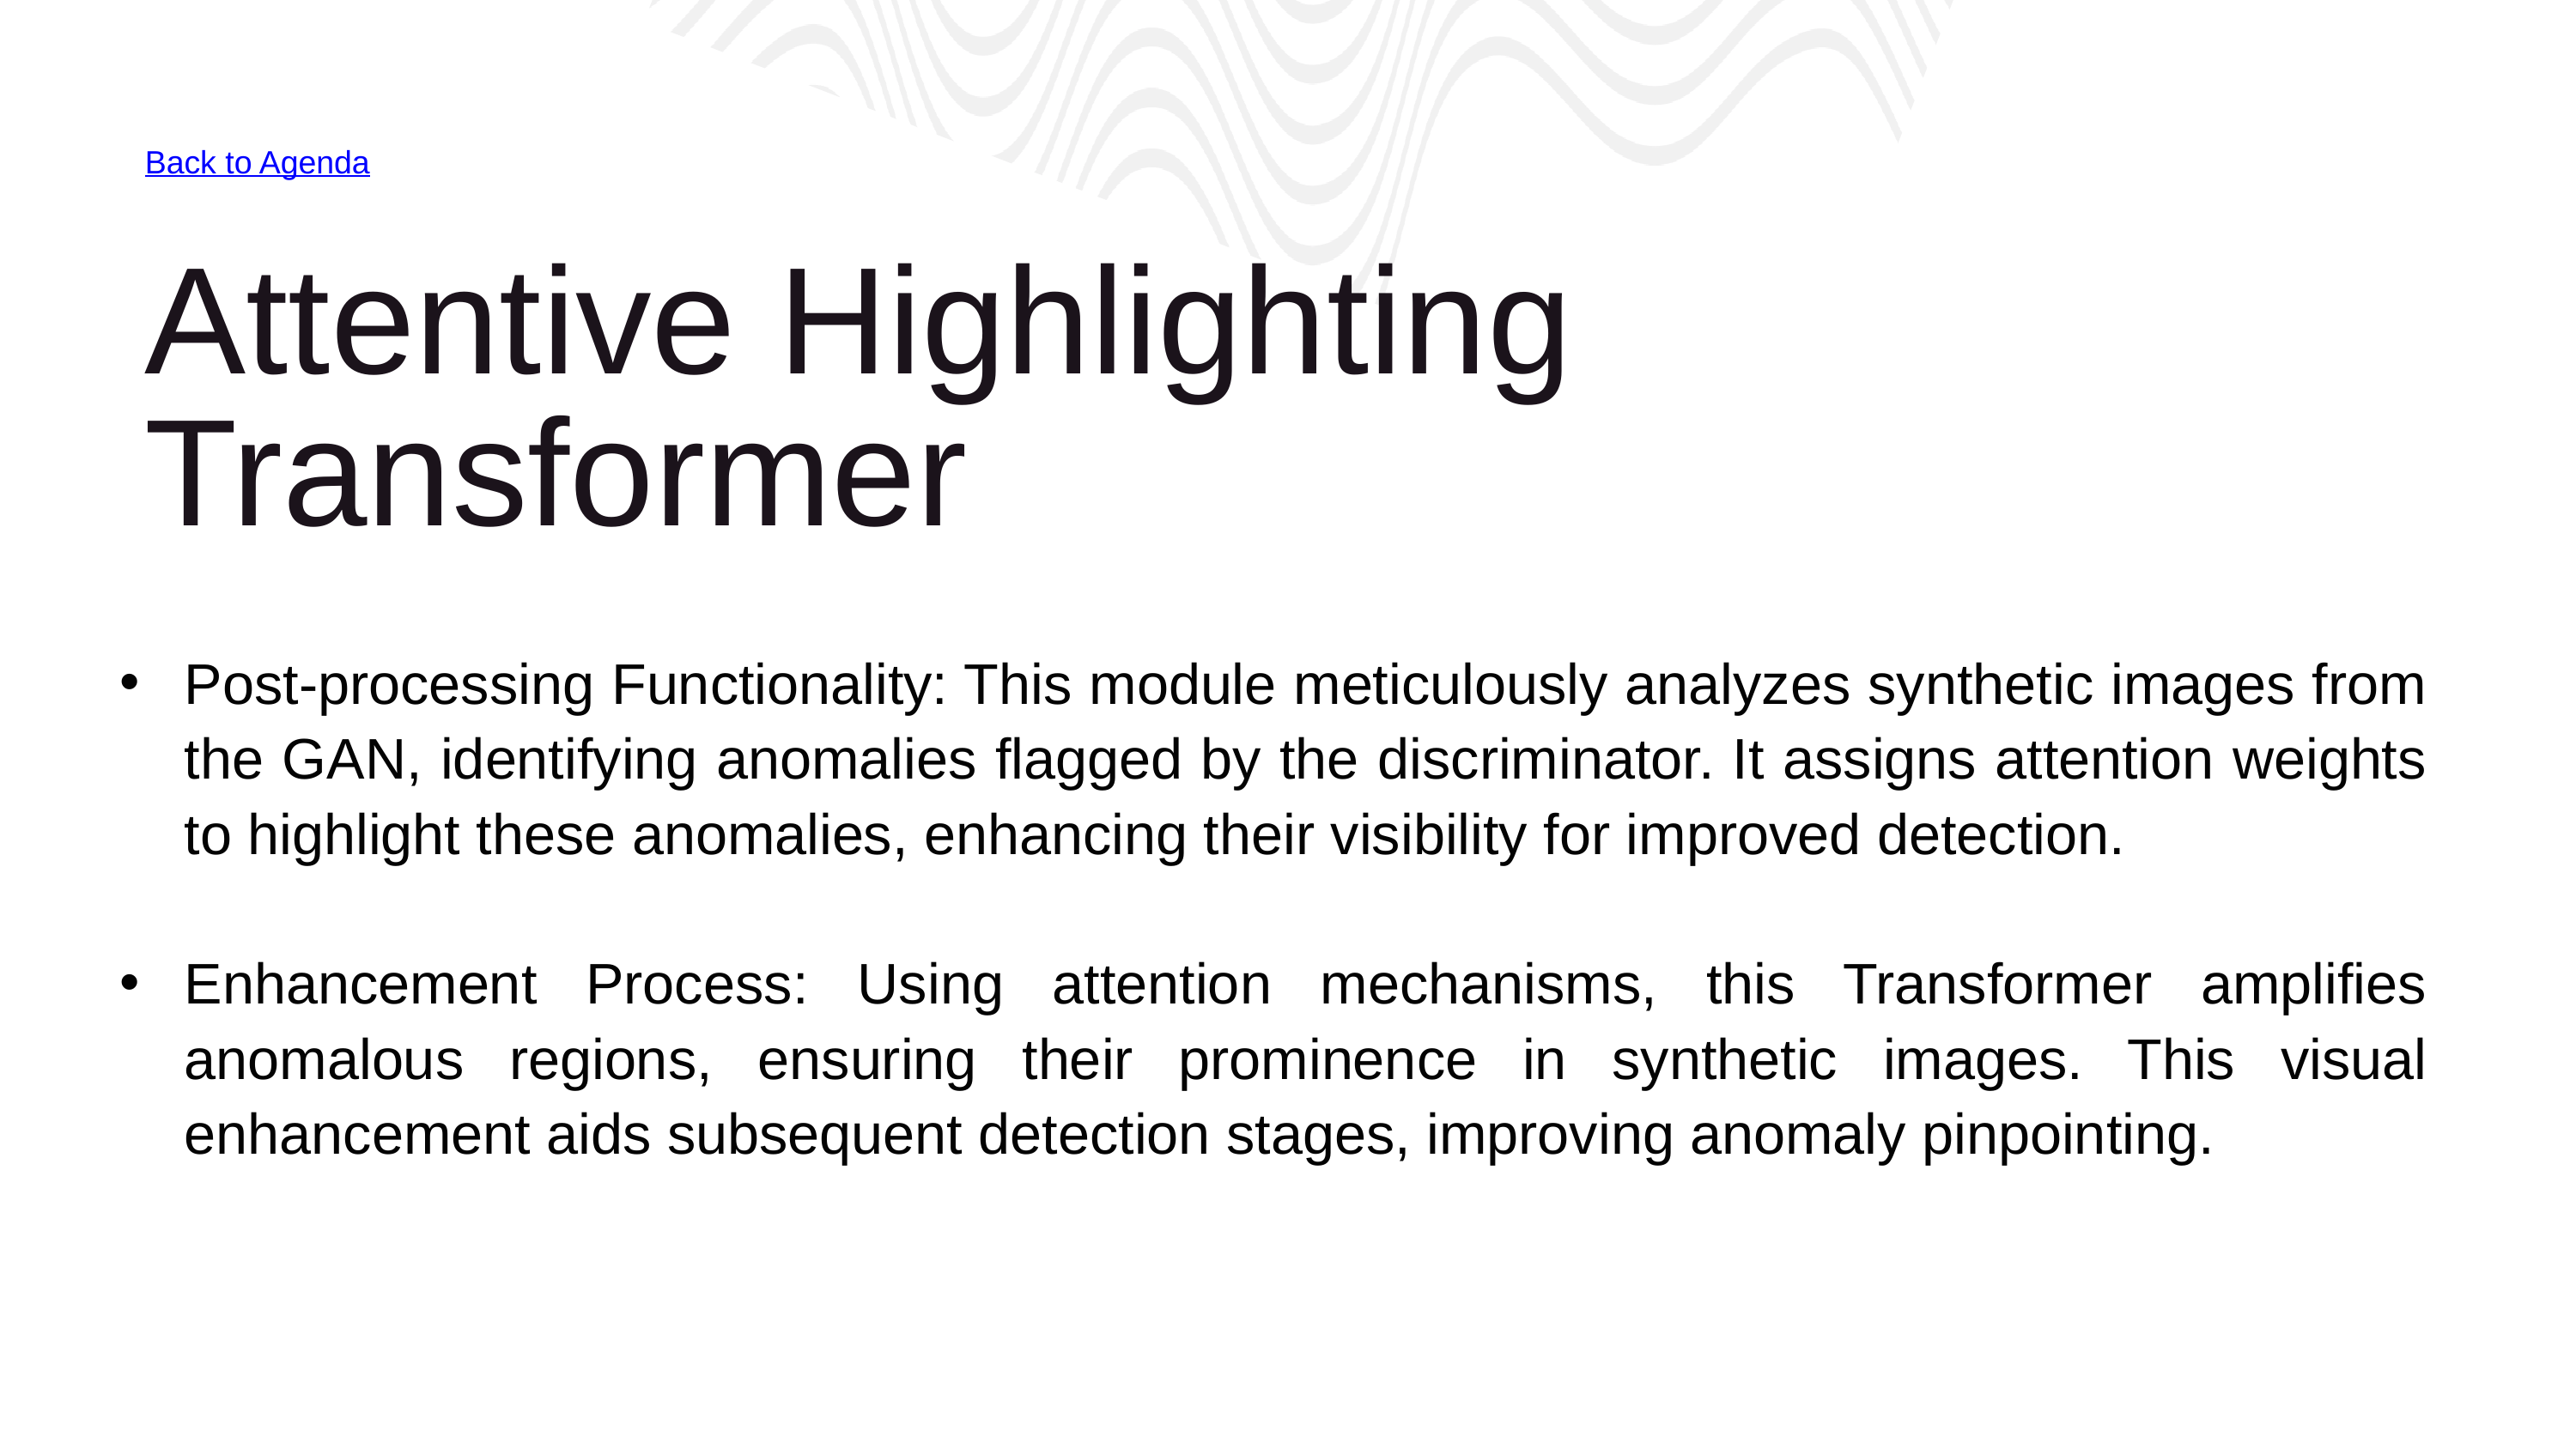

Back to Agenda
Attentive Highlighting Transformer
Post-processing Functionality: This module meticulously analyzes synthetic images from the GAN, identifying anomalies flagged by the discriminator. It assigns attention weights to highlight these anomalies, enhancing their visibility for improved detection.

Enhancement Process: Using attention mechanisms, this Transformer amplifies anomalous regions, ensuring their prominence in synthetic images. This visual enhancement aids subsequent detection stages, improving anomaly pinpointing.